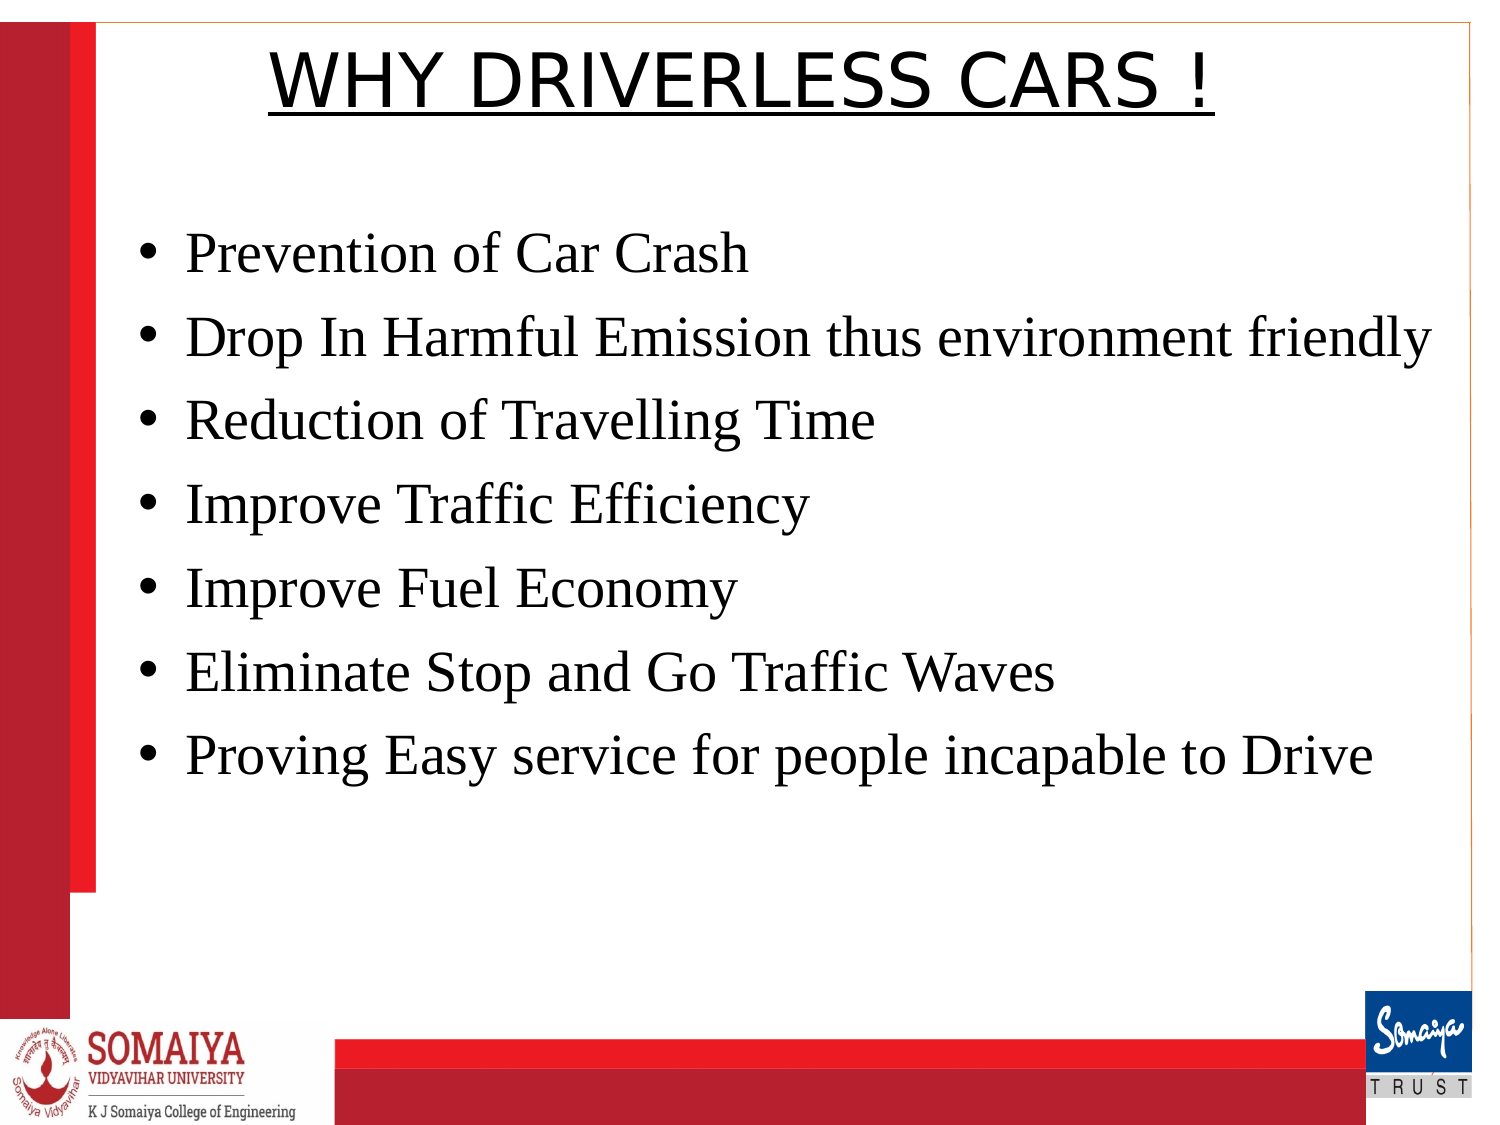

# WHY DRIVERLESS CARS !
Prevention of Car Crash
Drop In Harmful Emission thus environment friendly
Reduction of Travelling Time
Improve Traffic Efficiency
Improve Fuel Economy
Eliminate Stop and Go Traffic Waves
Proving Easy service for people incapable to Drive